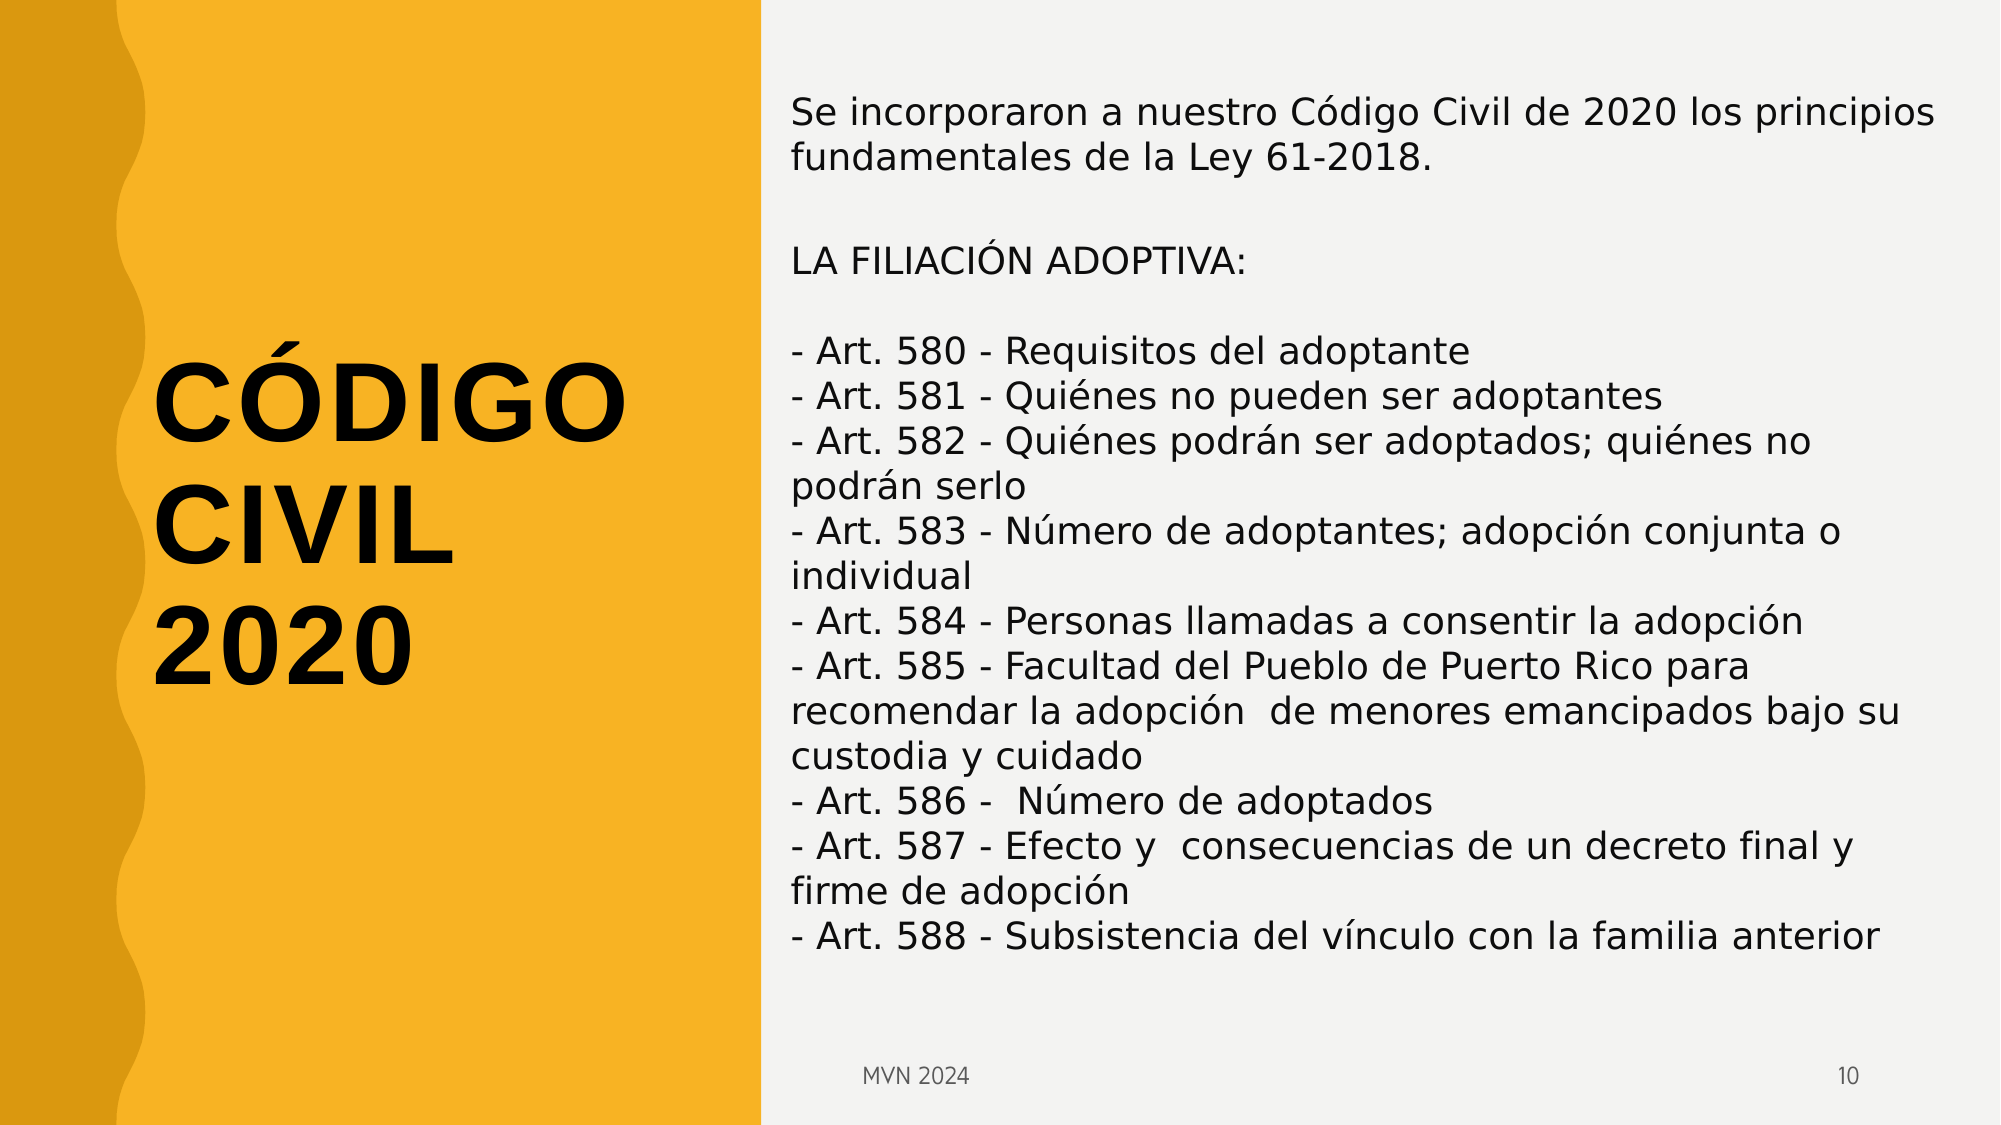

Se incorporaron a nuestro Código Civil de 2020 los principios fundamentales de la Ley 61-2018.
LA FILIACIÓN ADOPTIVA:
- Art. 580 - Requisitos del adoptante
- Art. 581 - Quiénes no pueden ser adoptantes
- Art. 582 - Quiénes podrán ser adoptados; quiénes no podrán serlo
- Art. 583 - Número de adoptantes; adopción conjunta o individual
- Art. 584 - Personas llamadas a consentir la adopción
- Art. 585 - Facultad del Pueblo de Puerto Rico para recomendar la adopción  de menores emancipados bajo su custodia y cuidado
- Art. 586 -  Número de adoptados
- Art. 587 - Efecto y  consecuencias de un decreto final y firme de adopción
- Art. 588 - Subsistencia del vínculo con la familia anterior
# Código Civil 2020
MVN 2024
10